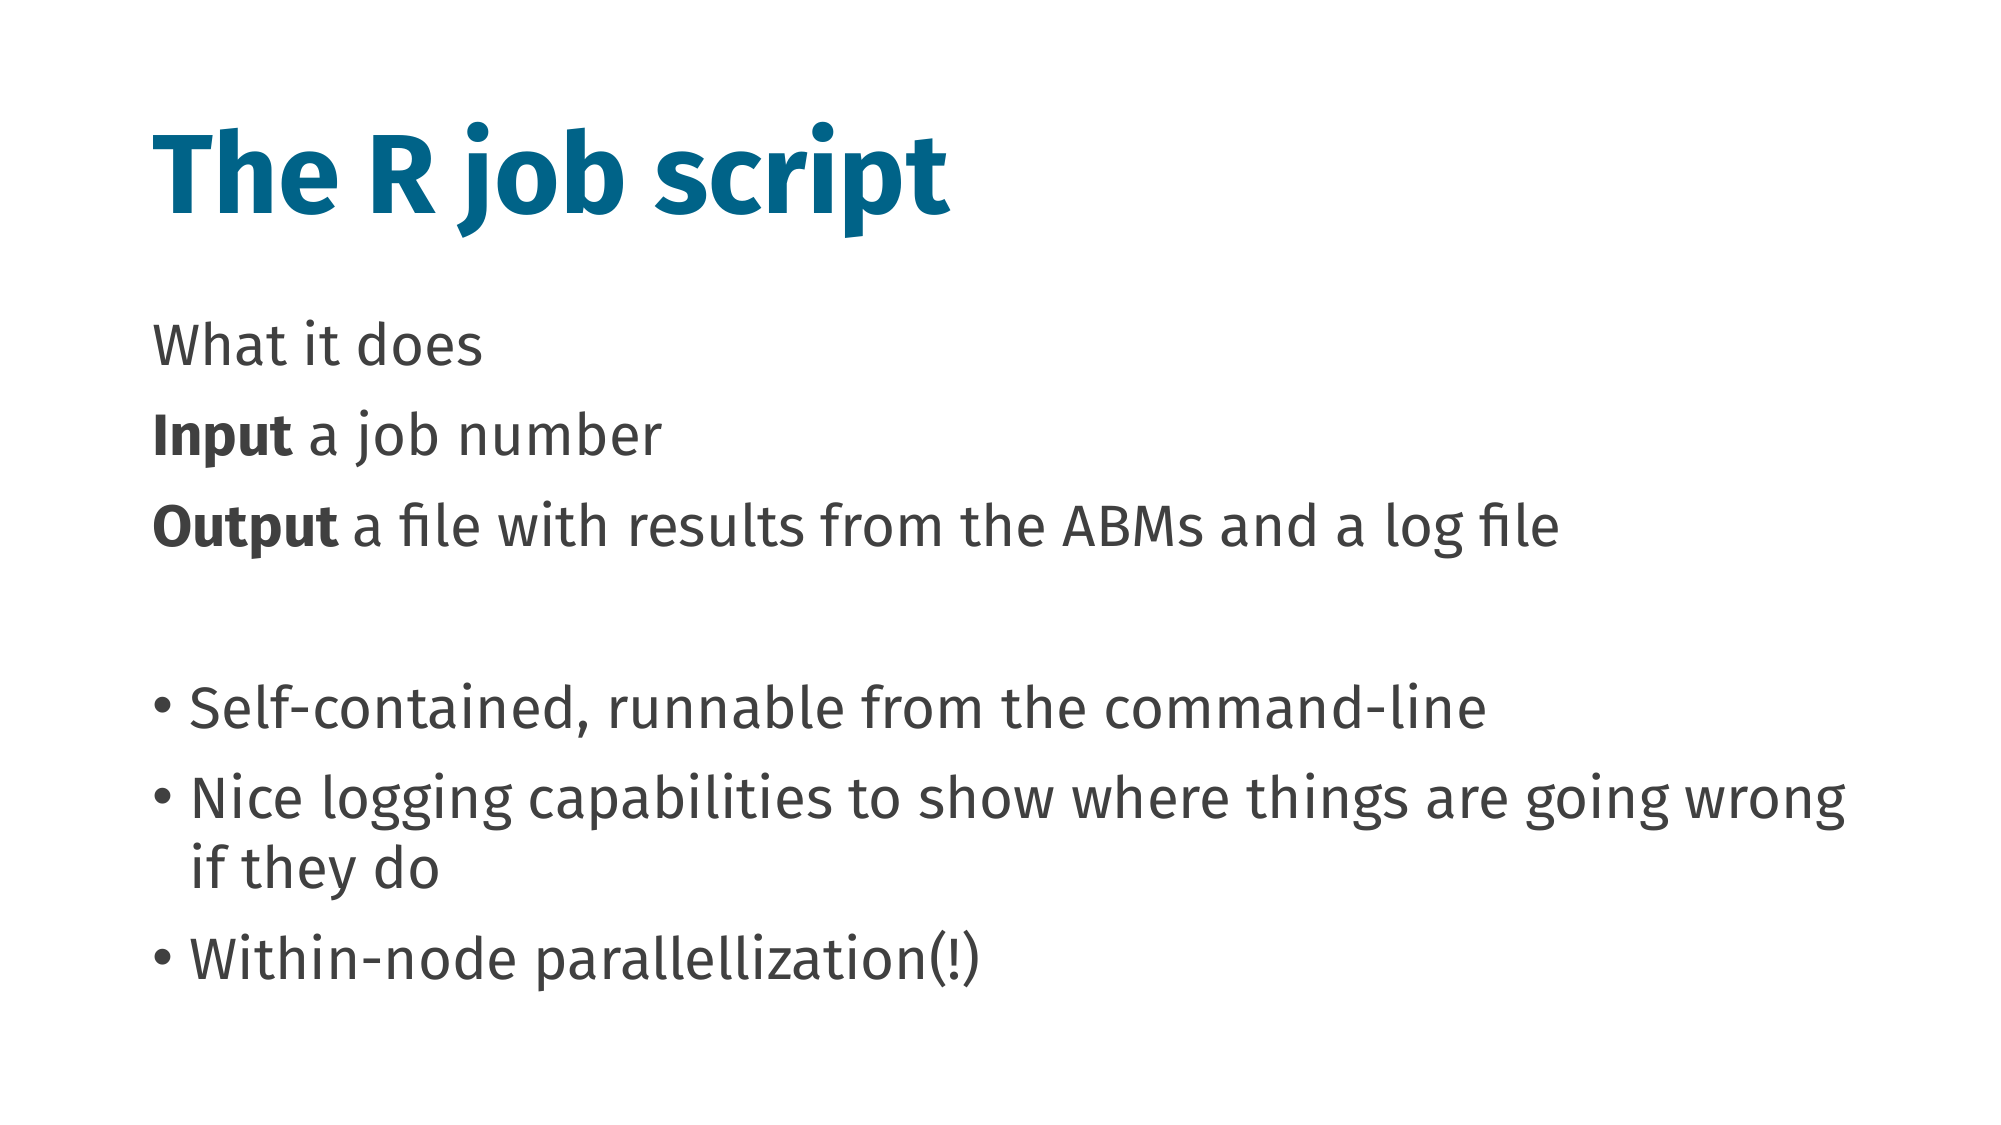

# The R job script
What it does
Input a job number
Output a file with results from the ABMs and a log file

Self-contained, runnable from the command-line
Nice logging capabilities to show where things are going wrong if they do
Within-node parallellization(!)